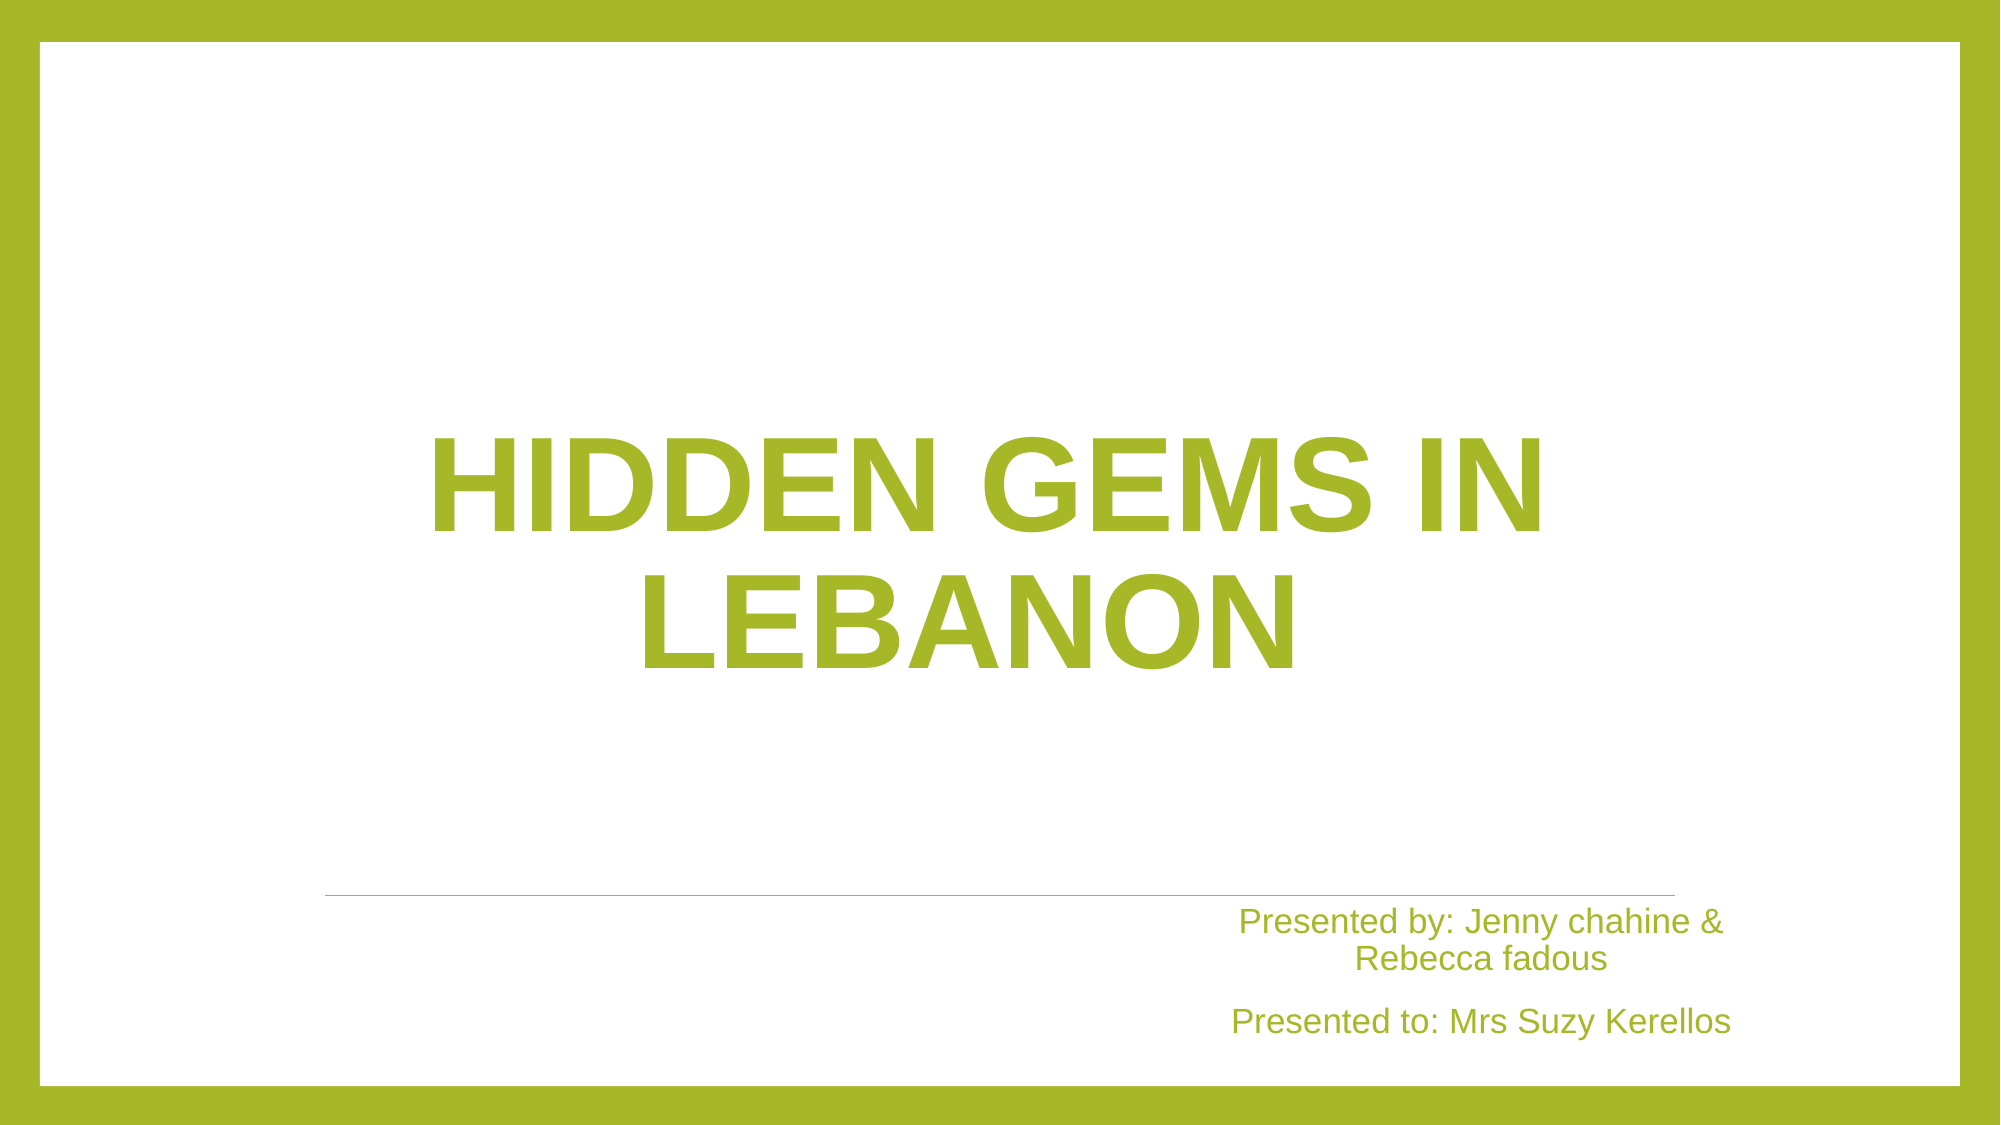

# Hidden gems in Lebanon
Presented by: Jenny chahine & Rebecca fadous
Presented to: Mrs Suzy Kerellos